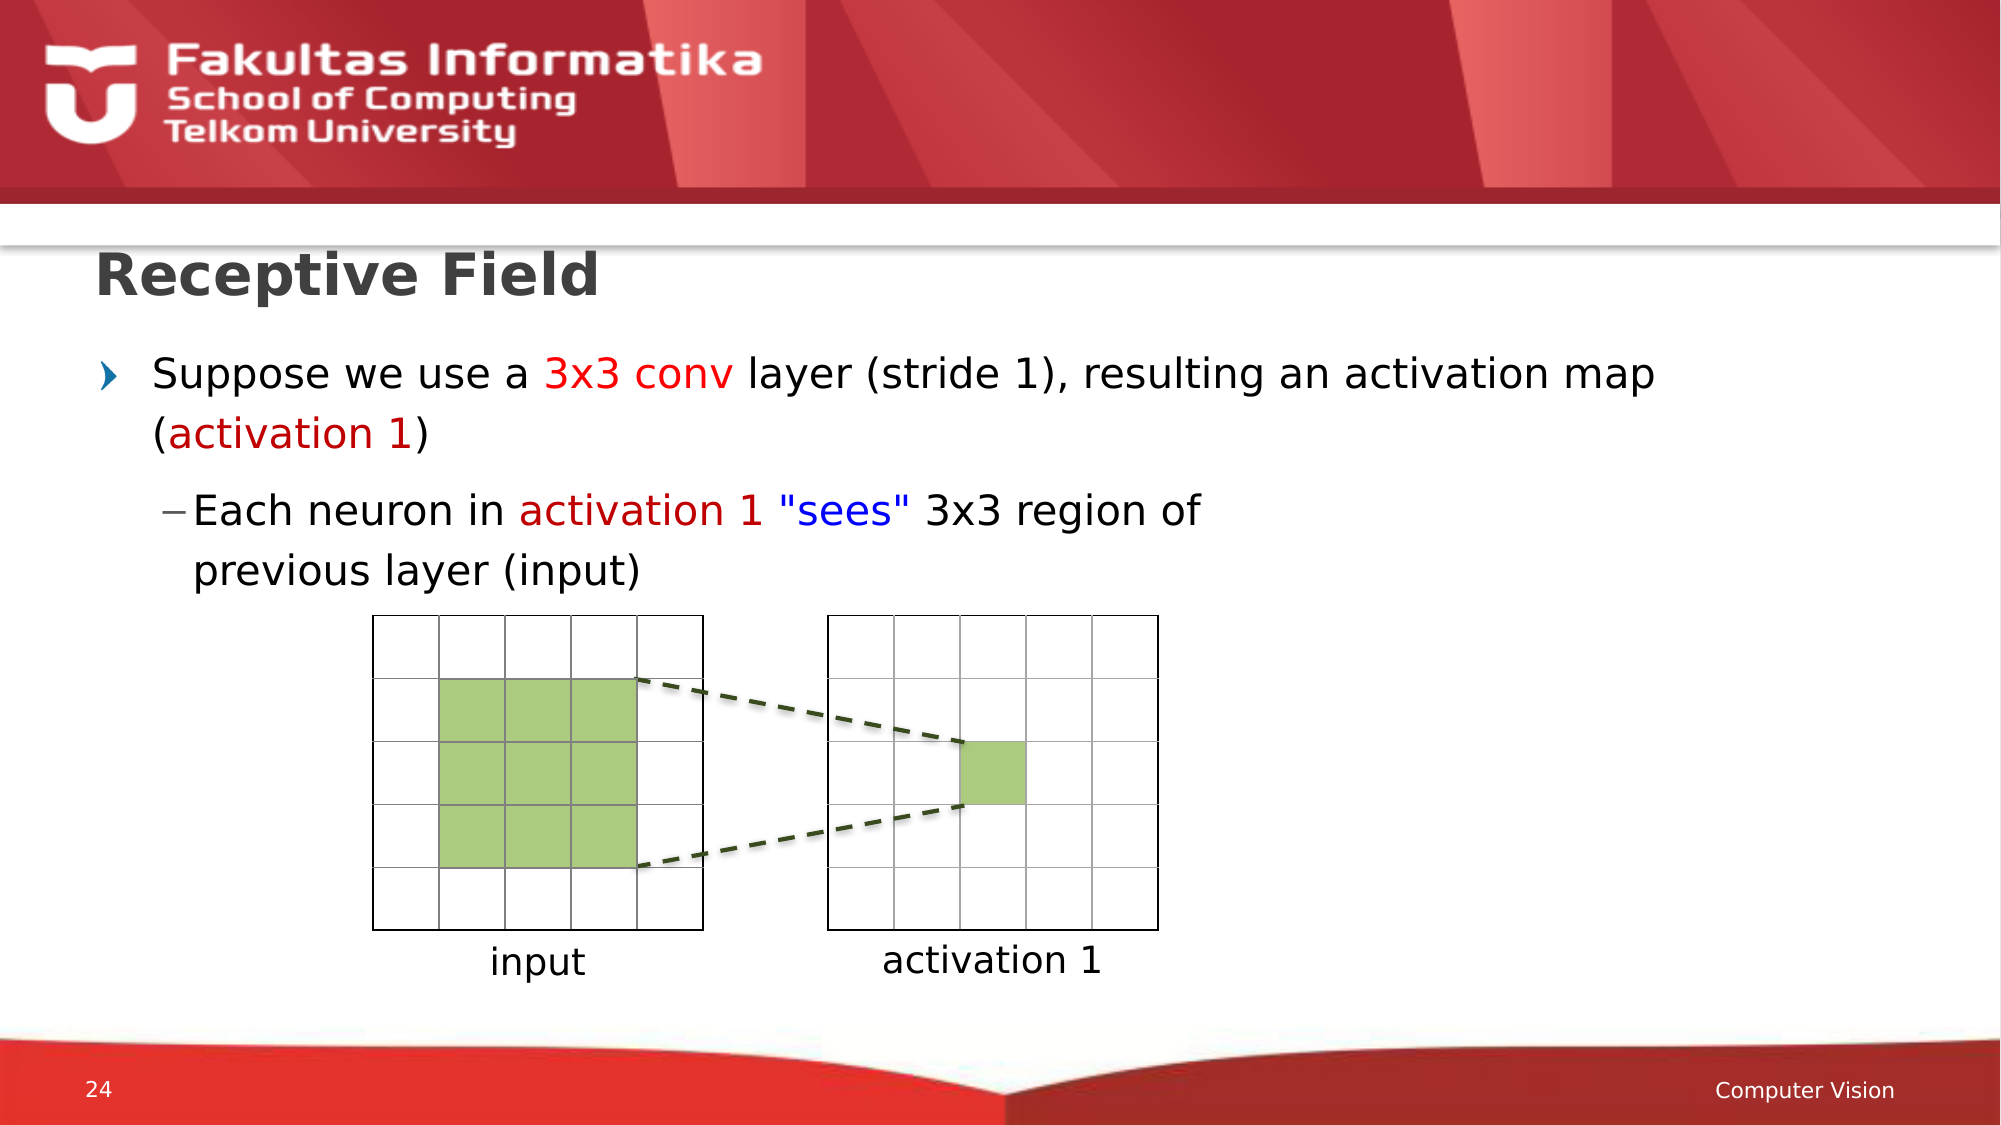

# Receptive Field
Suppose we use a 3x3 conv layer (stride 1), resulting an activation map (activation 1)
Each neuron in activation 1 "sees" 3x3 region of
previous layer (input)
|  |  |  |  |  |
| --- | --- | --- | --- | --- |
|  |  |  |  |  |
|  |  |  |  |  |
|  |  |  |  |  |
|  |  |  |  |  |
|  |  |  |  |  |
| --- | --- | --- | --- | --- |
|  |  |  |  |  |
|  |  |  |  |  |
|  |  |  |  |  |
|  |  |  |  |  |
|  |  |  |
| --- | --- | --- |
|  |  |  |
|  |  |  |
activation 1
input
Computer Vision
24